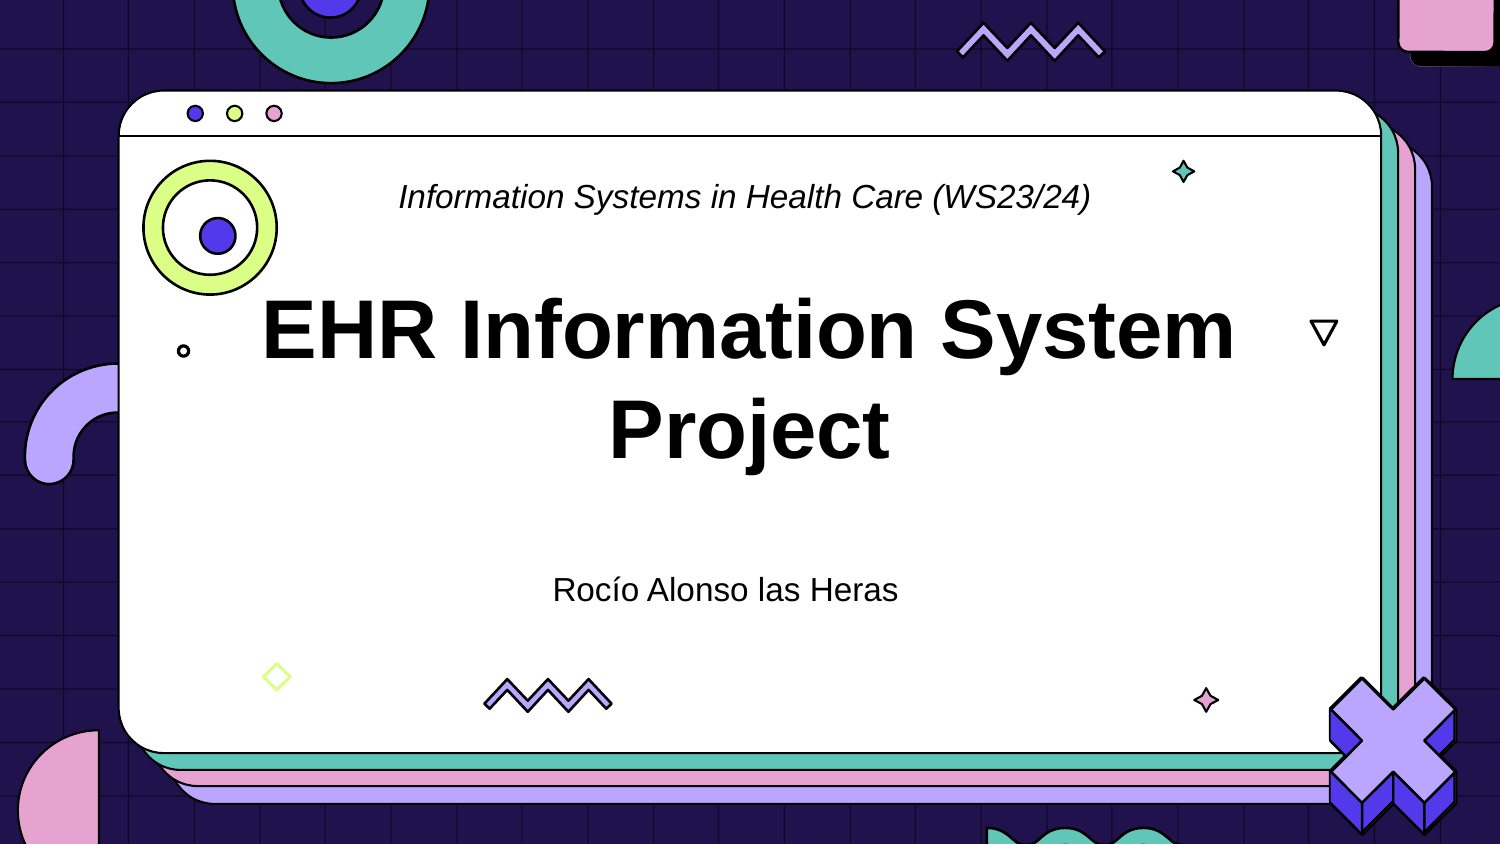

# EHR Information System Project
Information Systems in Health Care (WS23/24)

Rocío Alonso las Heras